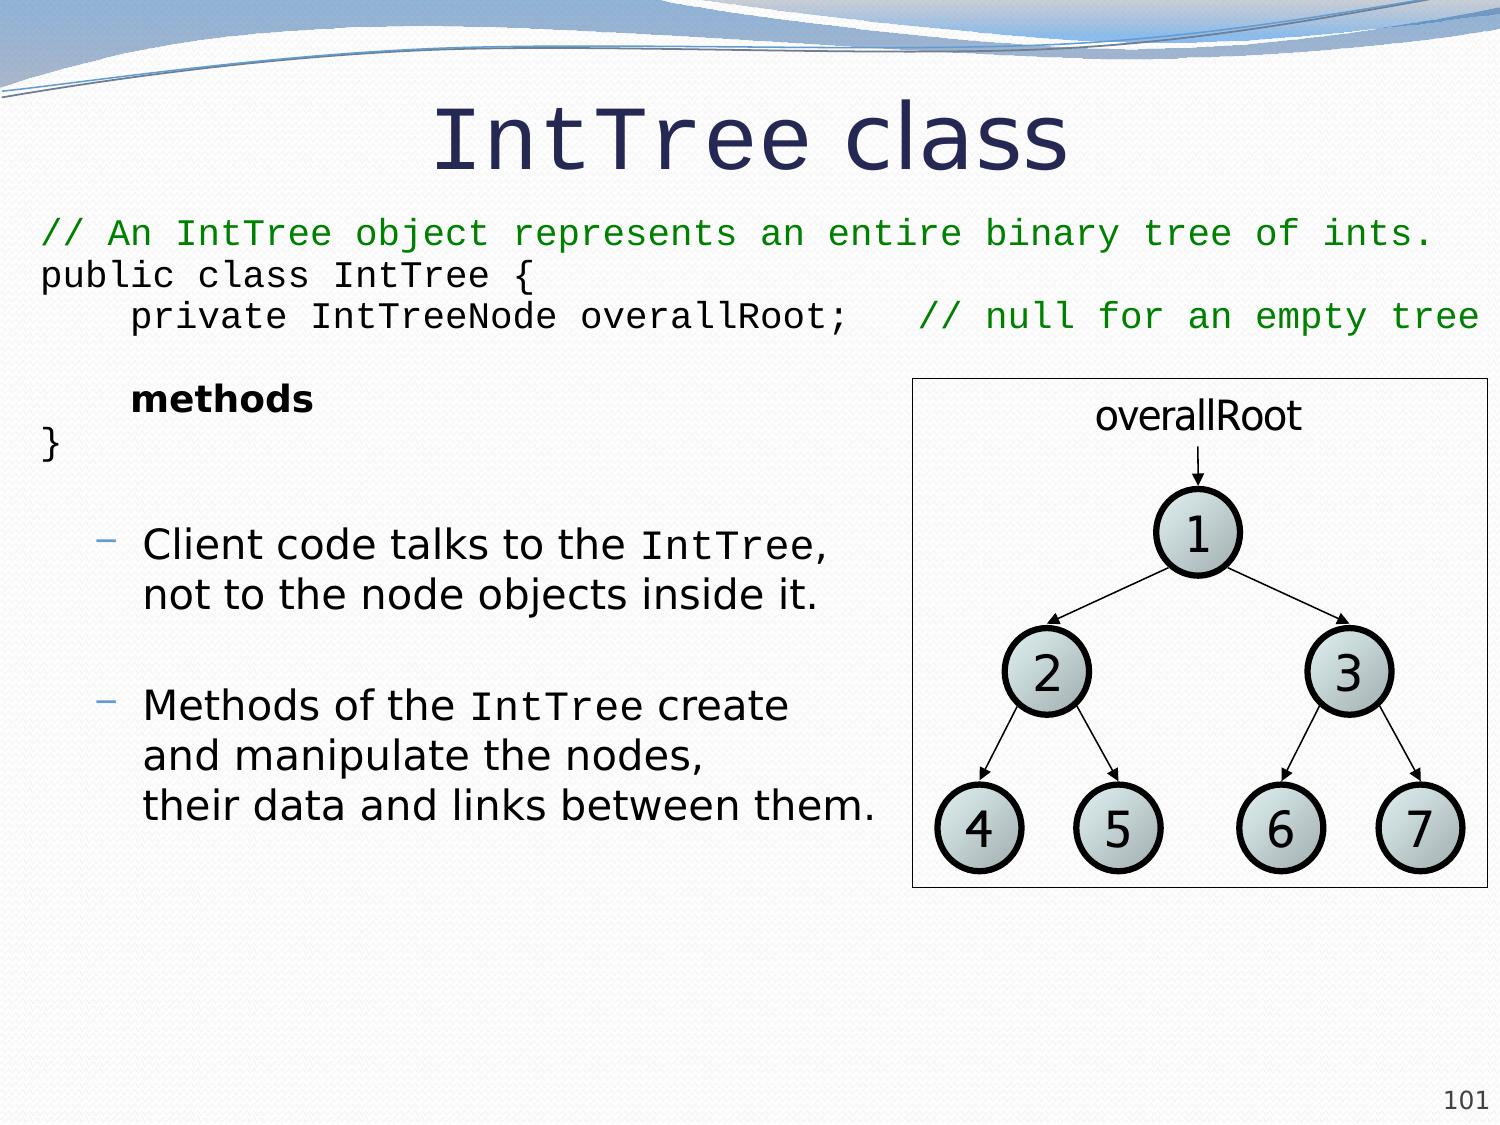

IntTree class
// An IntTree object represents an entire binary tree of ints.
public class IntTree {
    private IntTreeNode overallRoot;   // null for an empty tree

    methods
}

Client code talks to the IntTree,
not to the node objects inside it.

Methods of the IntTree create
and manipulate the nodes,
their data and links between them.

overallRoot
1
2
3
4
5
6
7